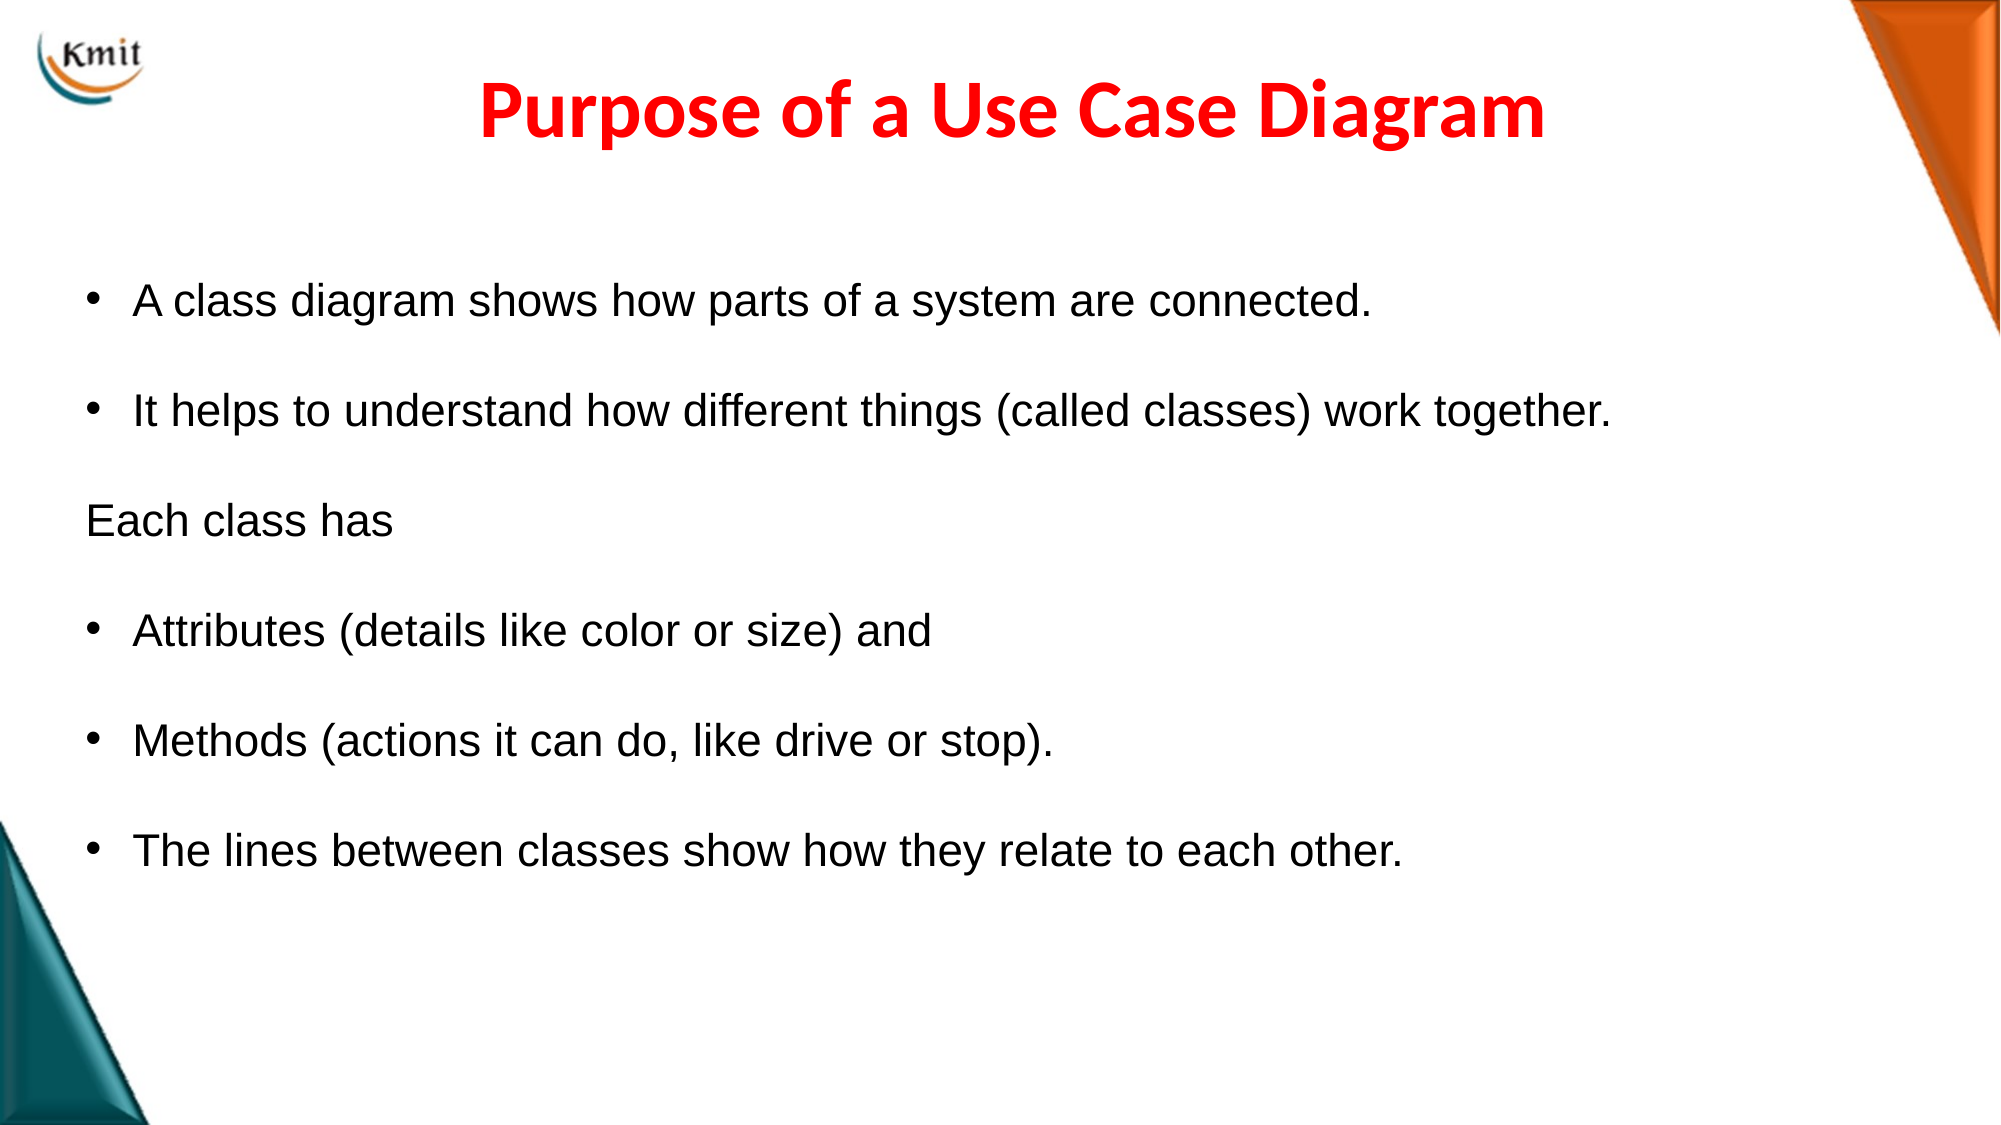

# Purpose of a Use Case Diagram
A class diagram shows how parts of a system are connected.
It helps to understand how different things (called classes) work together.
Each class has
Attributes (details like color or size) and
Methods (actions it can do, like drive or stop).
The lines between classes show how they relate to each other.